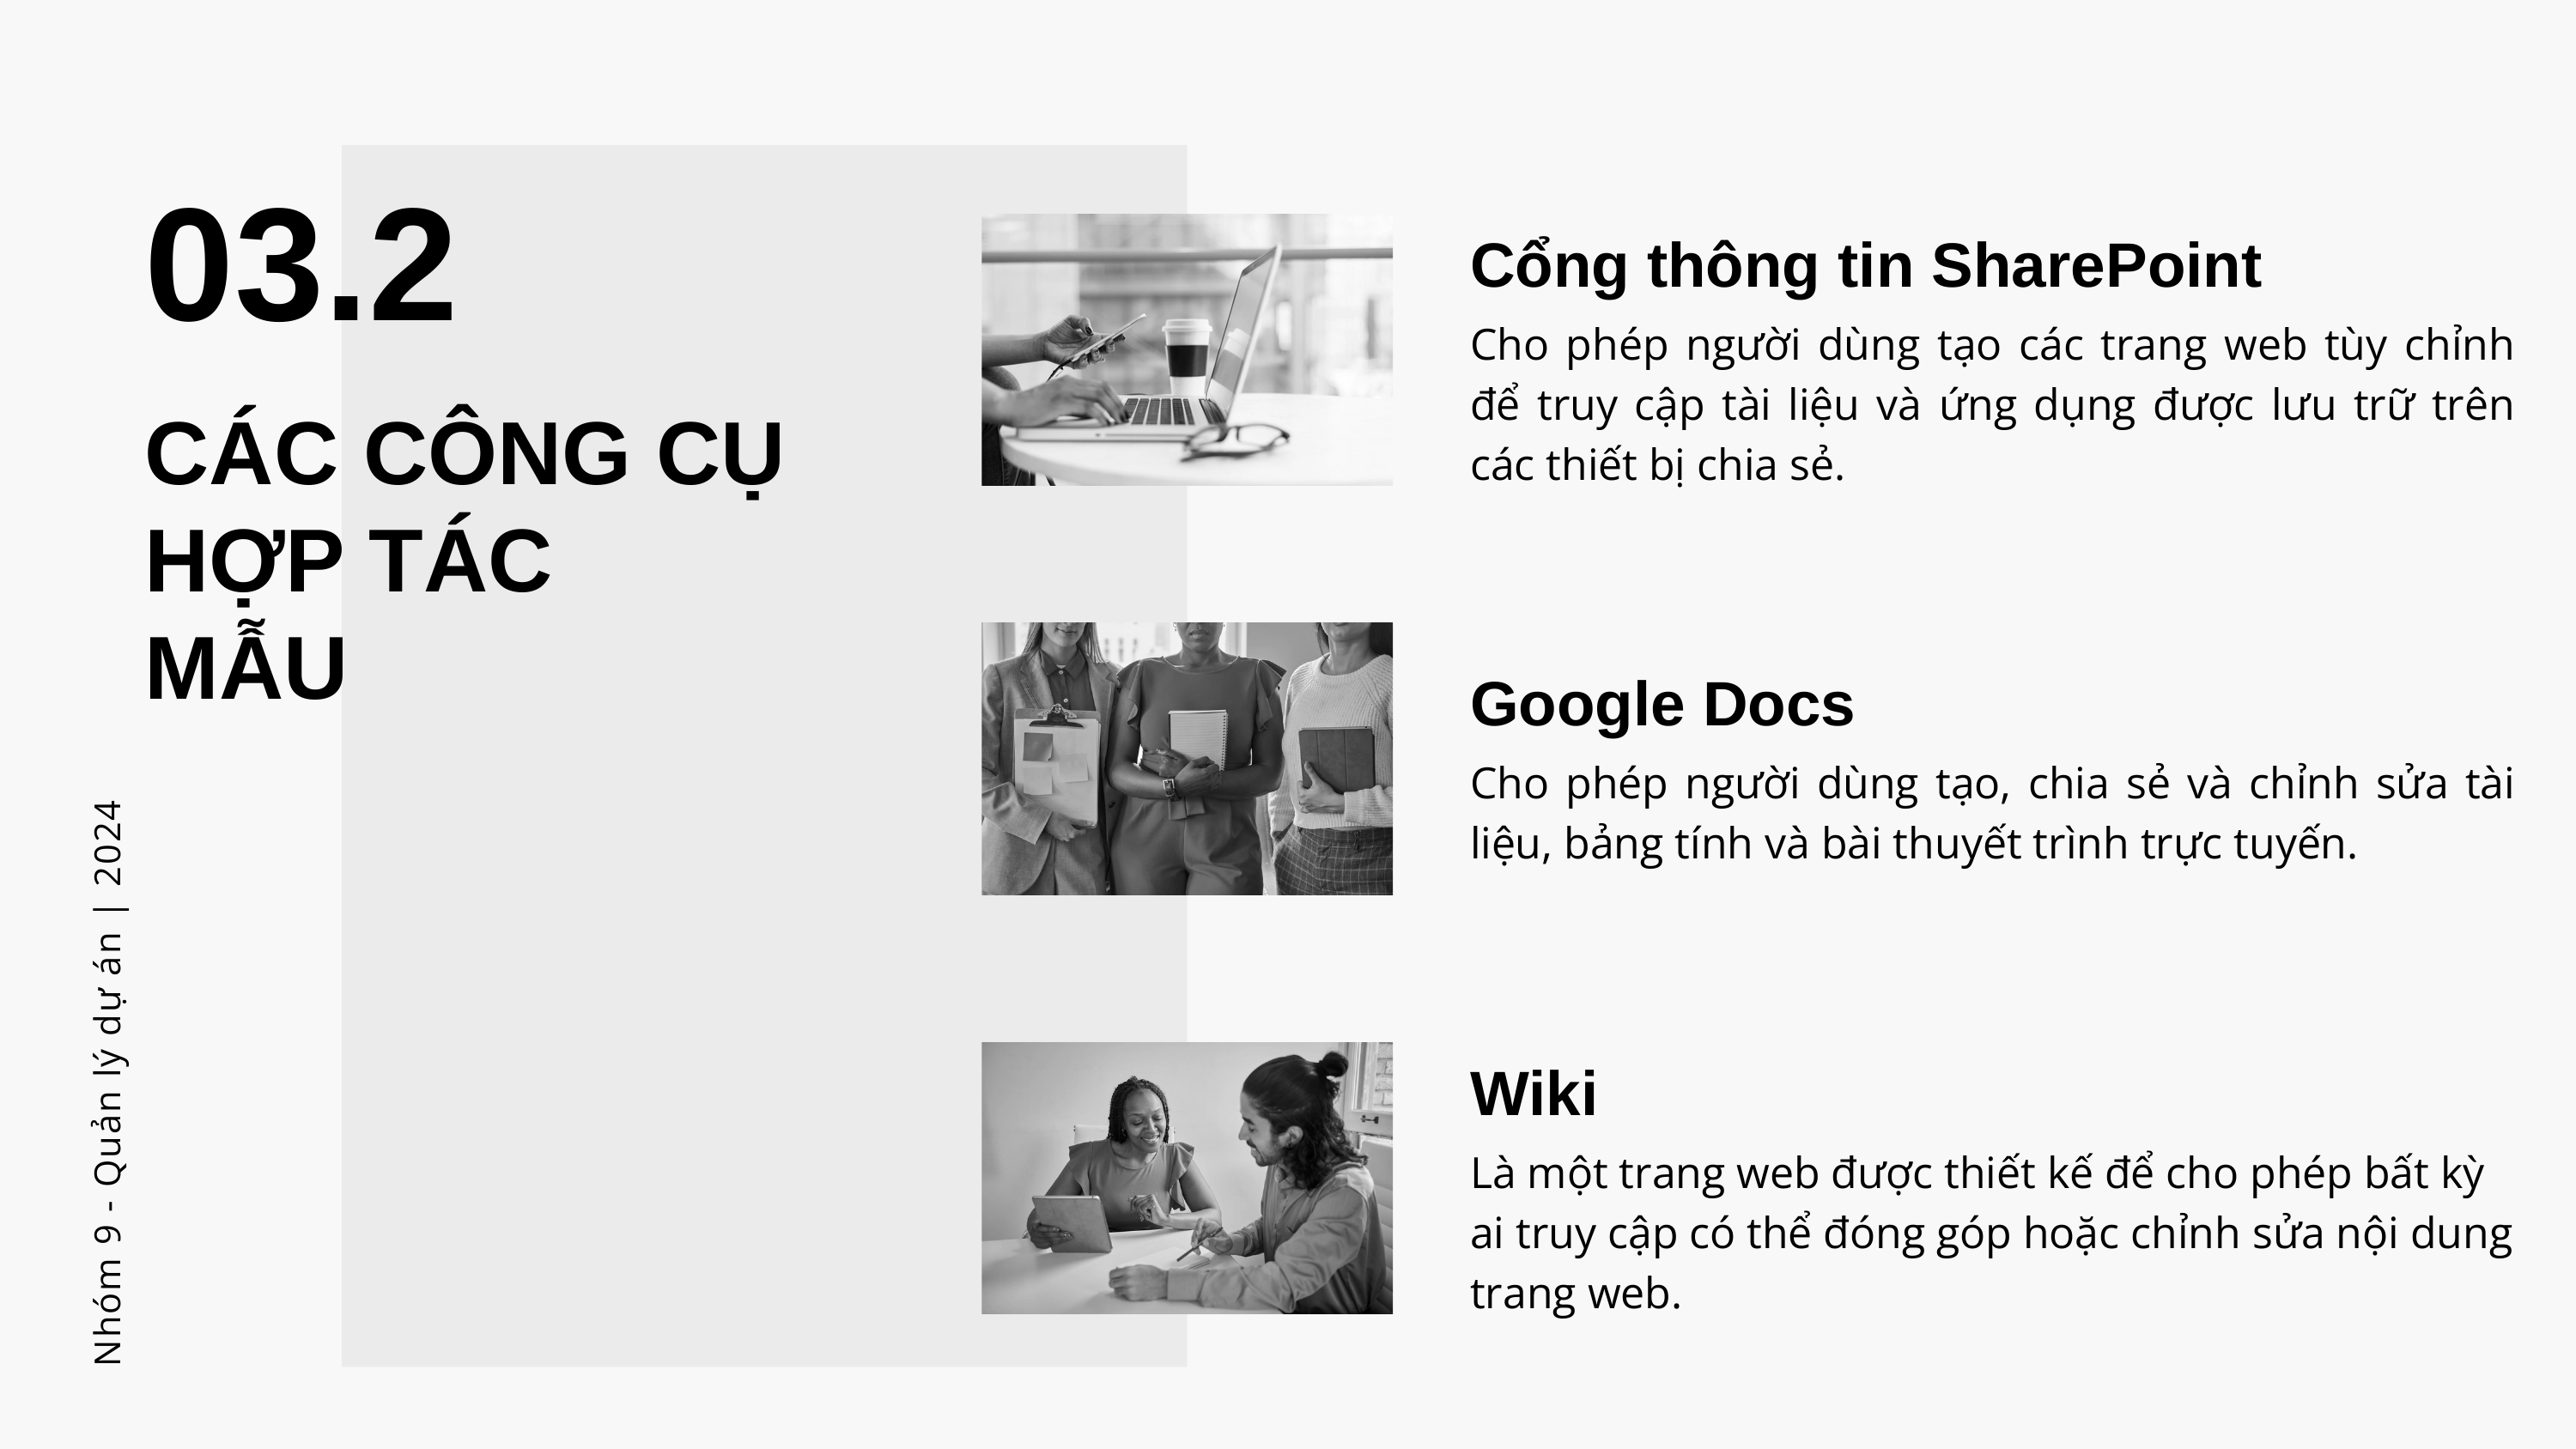

03.2
CÁC CÔNG CỤ
HỢP TÁC
MẪU

Cổng thông tin SharePoint
Cho phép người dùng tạo các trang web tùy chỉnh để truy cập tài liệu và ứng dụng được lưu trữ trên các thiết bị chia sẻ.

Google Docs
Cho phép người dùng tạo, chia sẻ và chỉnh sửa tài liệu, bảng tính và bài thuyết trình trực tuyến.
Nhóm 9 - Quản lý dự án | 2024

Wiki
Là một trang web được thiết kế để cho phép bất kỳ ai truy cập có thể đóng góp hoặc chỉnh sửa nội dung trang web.